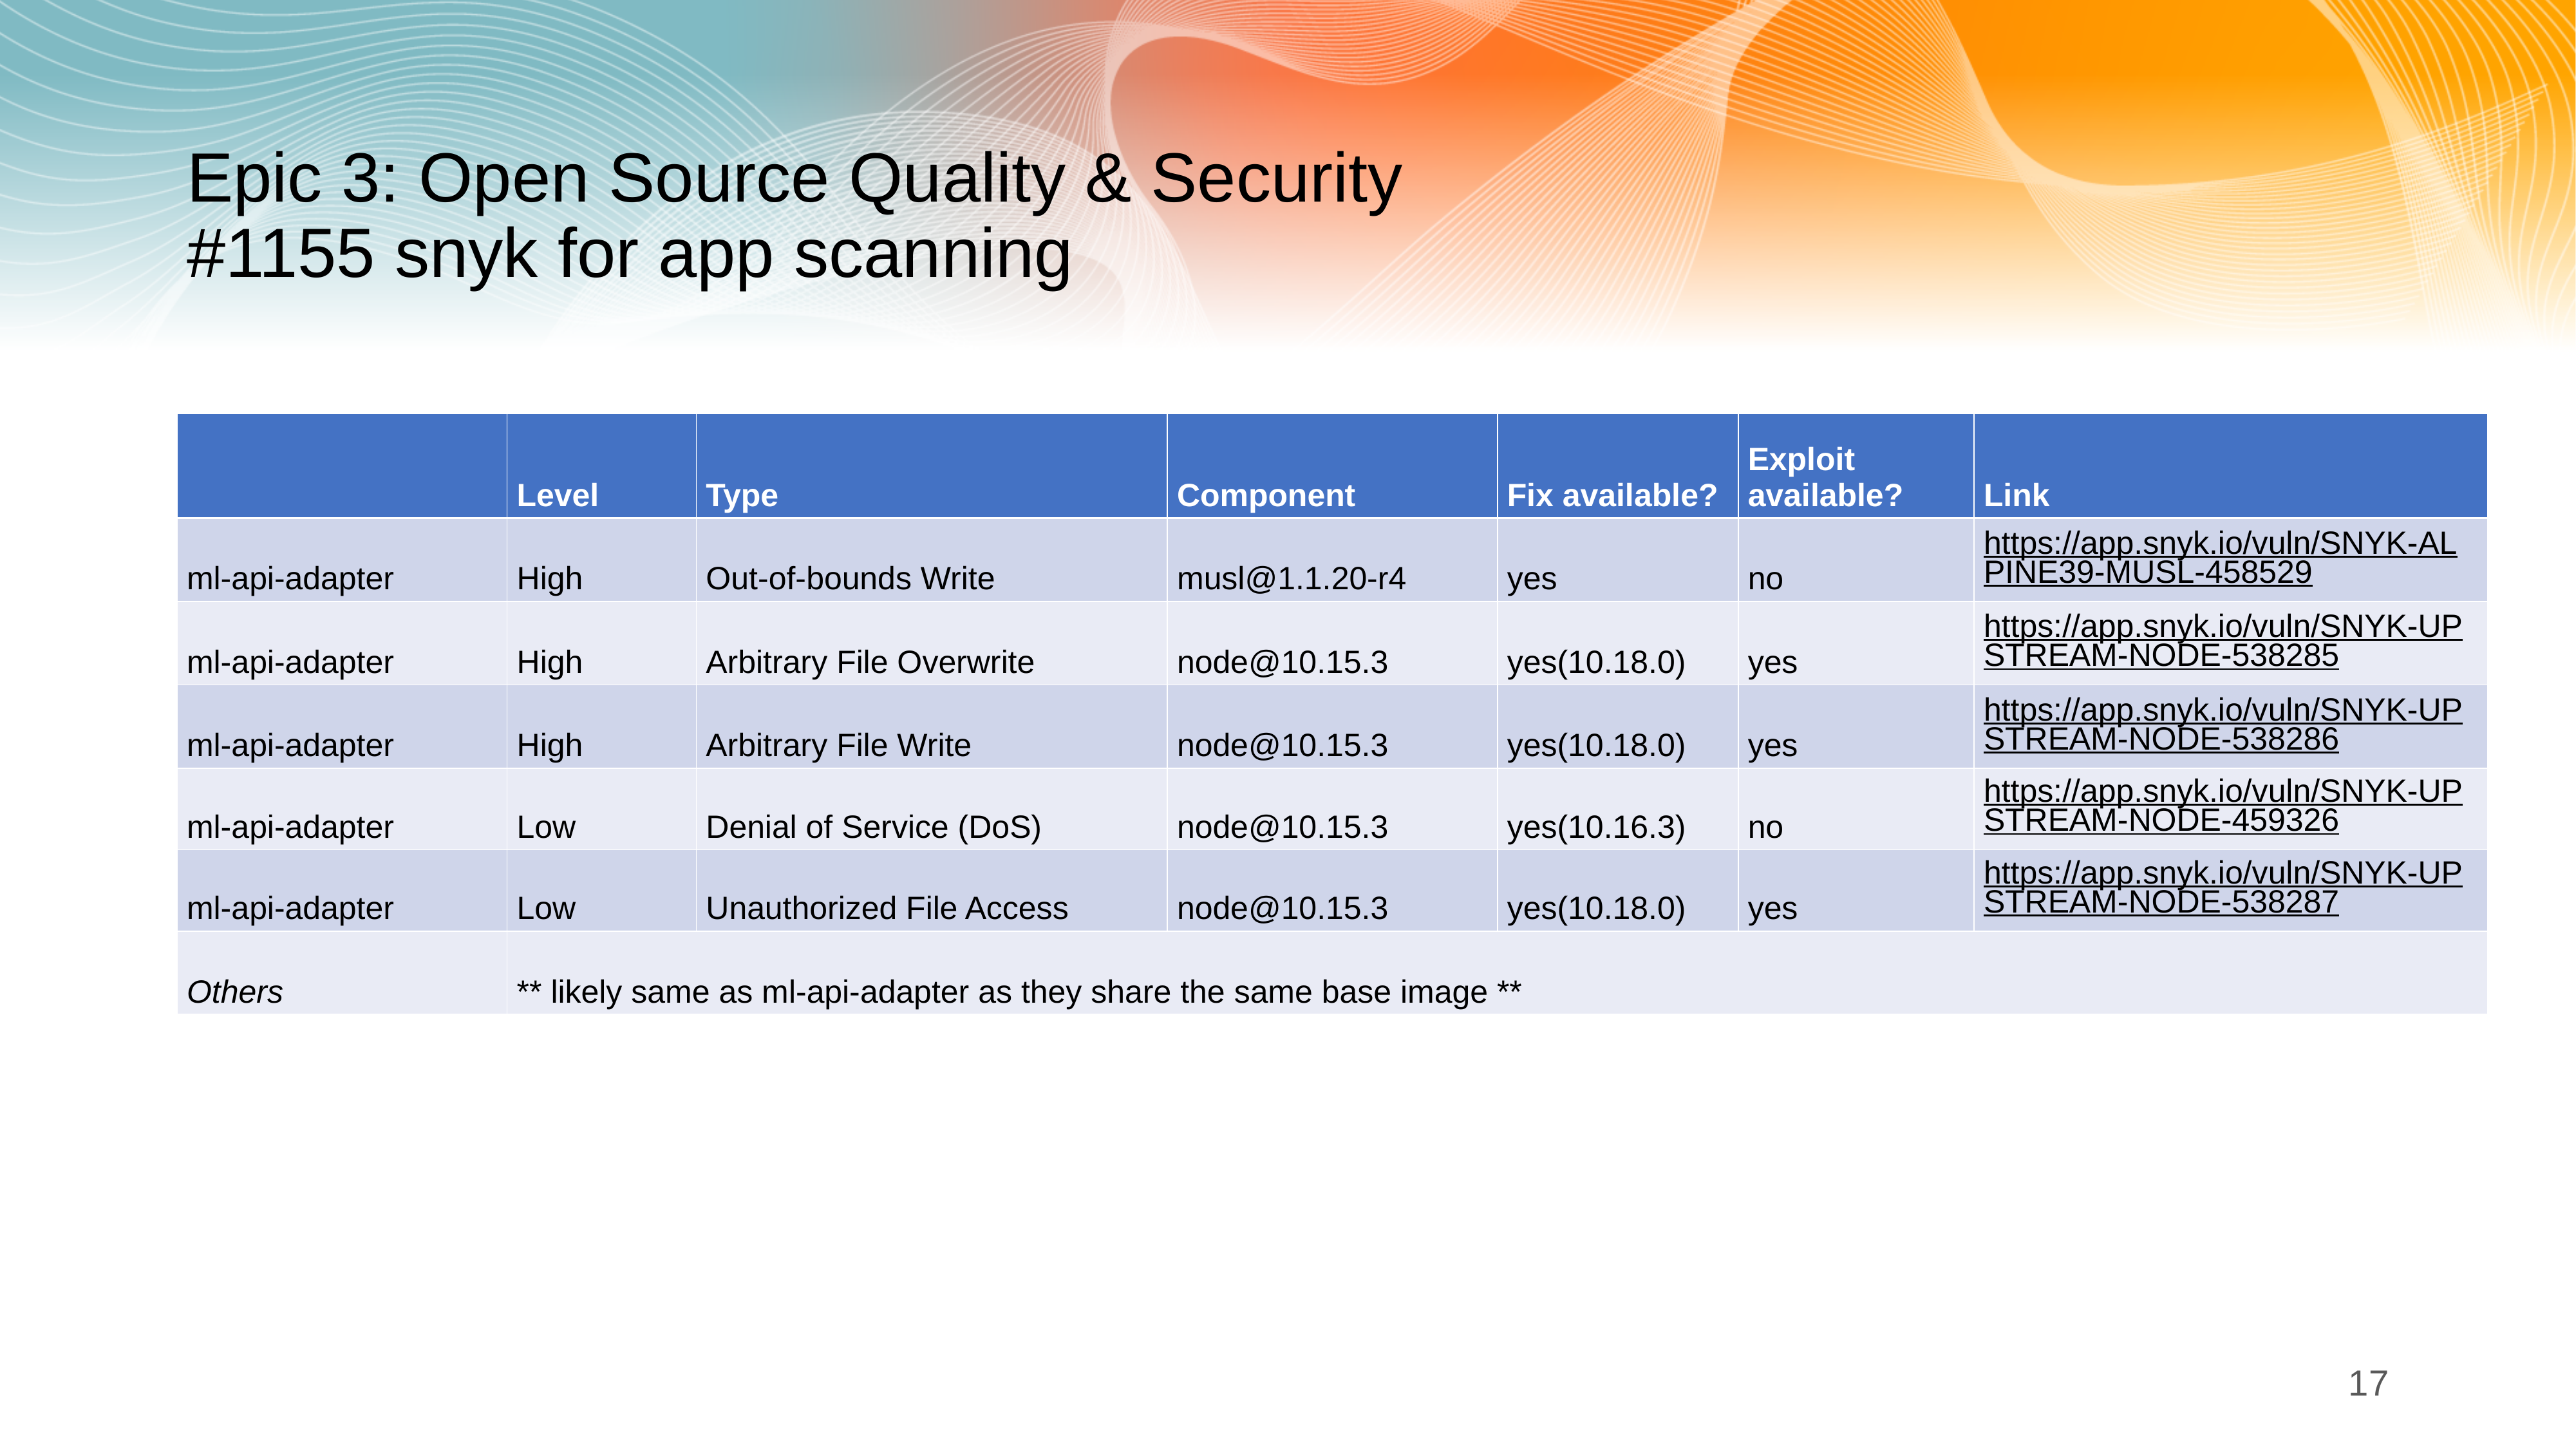

# Epic 3: Open Source Quality & Security #1155 snyk for app scanning
| ​ | Level​ | Type​ | Component​ | Fix available?​ | Exploit available?​ | Link​ |
| --- | --- | --- | --- | --- | --- | --- |
| ml-api-adapter​ | High​ | Out-of-bounds Write​ | musl@1.1.20-r4​ | yes​ | no​ | https://app.snyk.io/vuln/SNYK-ALPINE39-MUSL-458529​ |
| ml-api-adapter​ | High​ | Arbitrary File Overwrite​ | node@10.15.3​ | yes(10.18.0)​ | yes​ | https://app.snyk.io/vuln/SNYK-UPSTREAM-NODE-538285​ |
| ml-api-adapter​ | High​ | Arbitrary File Write​ | node@10.15.3​ | yes(10.18.0)​ | yes​ | https://app.snyk.io/vuln/SNYK-UPSTREAM-NODE-538286​ |
| ml-api-adapter​ | Low​ | Denial of Service (DoS)​ | node@10.15.3​ | yes(10.16.3)​ | no​ | https://app.snyk.io/vuln/SNYK-UPSTREAM-NODE-459326​ |
| ml-api-adapter​ | Low​ | Unauthorized File Access​ | node@10.15.3​ | yes(10.18.0)​ | yes​ | https://app.snyk.io/vuln/SNYK-UPSTREAM-NODE-538287​ |
| Others ​ | \*\* likely same as ml-api-adapter as they share the same base image \*\*​ |  |  |  |  |  |
17